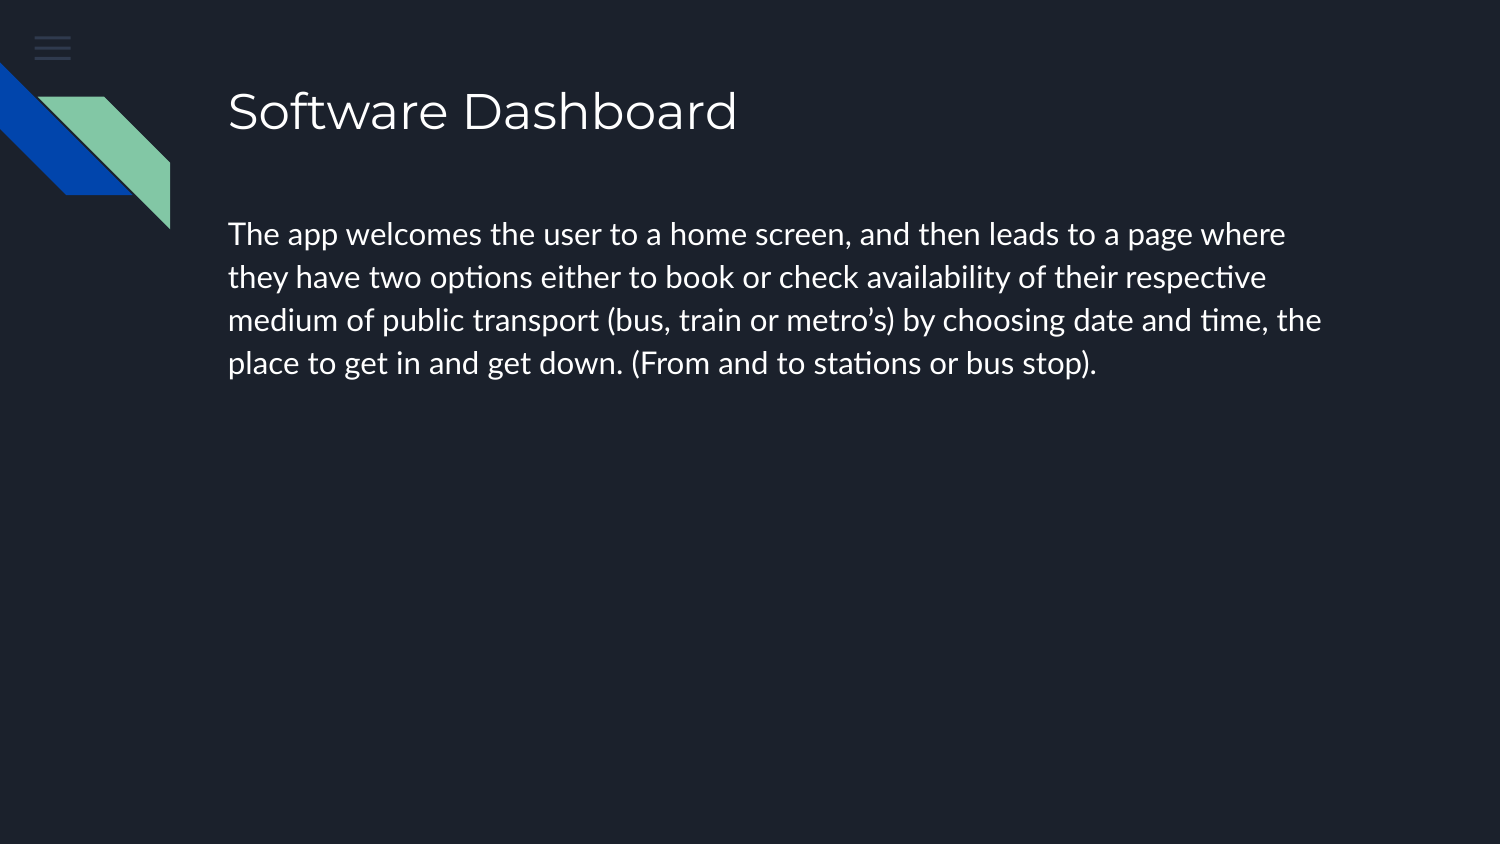

# Software Dashboard
The app welcomes the user to a home screen, and then leads to a page where they have two options either to book or check availability of their respective medium of public transport (bus, train or metro’s) by choosing date and time, the place to get in and get down. (From and to stations or bus stop).